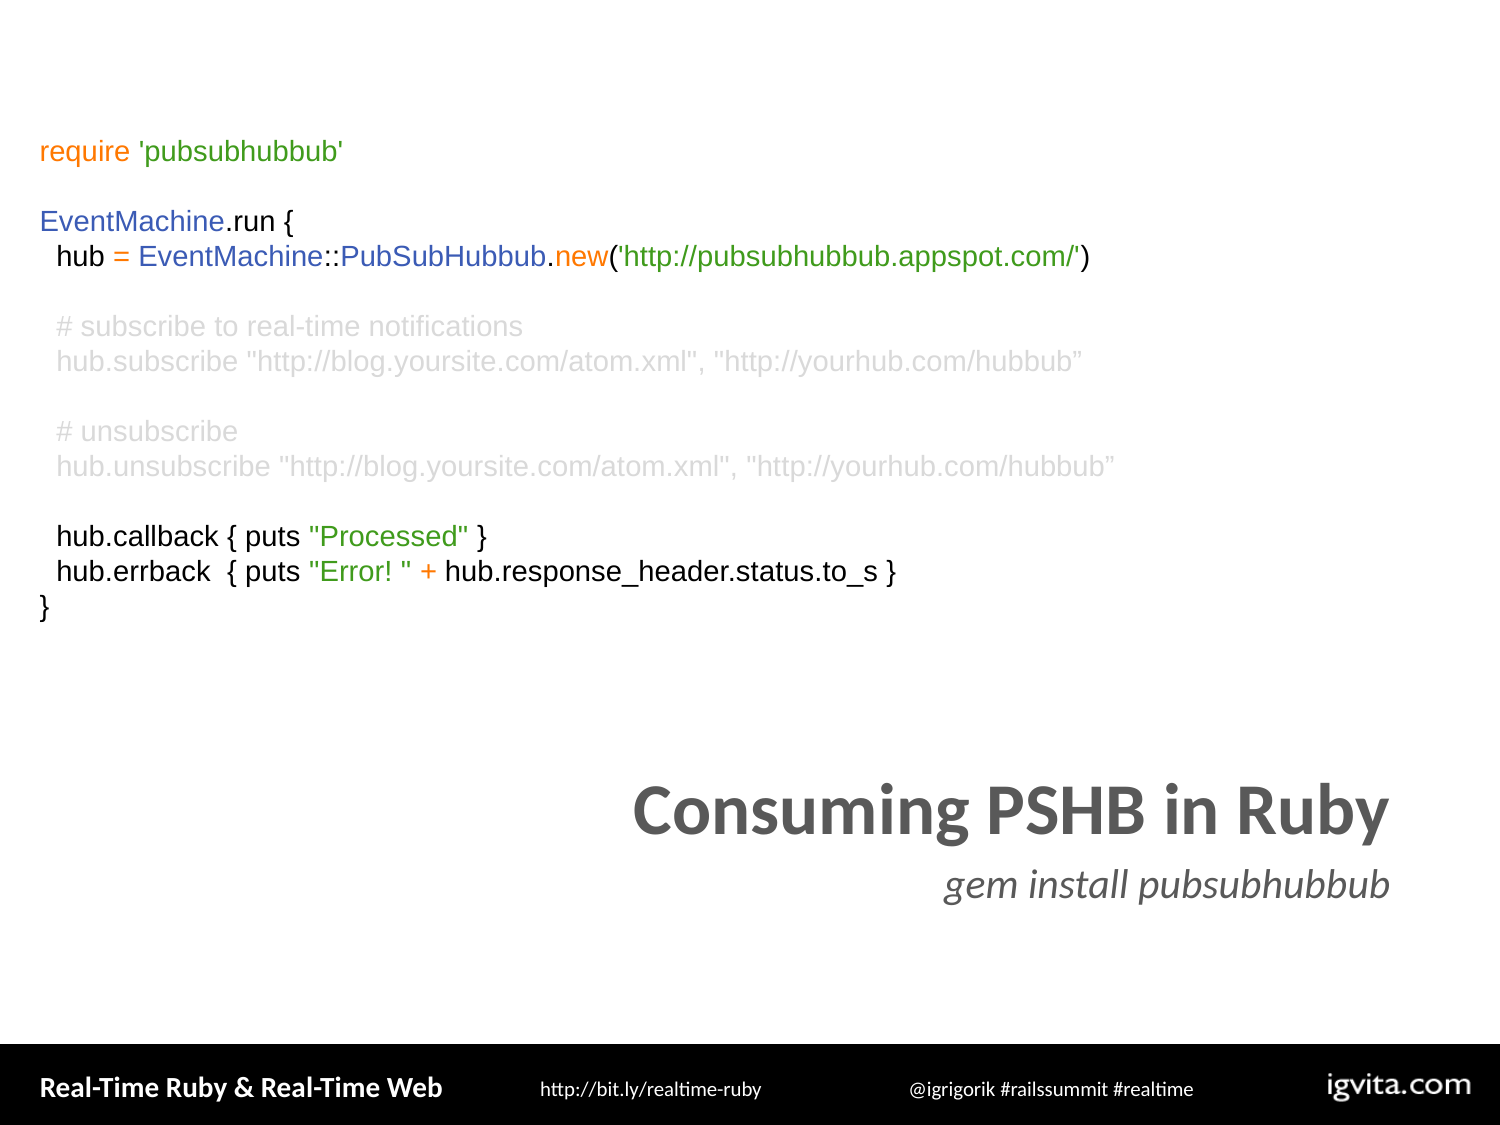

require 'pubsubhubbub'

EventMachine.run {
  hub = EventMachine::PubSubHubbub.new('http://pubsubhubbub.appspot.com/')

  # subscribe to real-time notifications
  hub.subscribe "http://blog.yoursite.com/atom.xml", "http://yourhub.com/hubbub”

  # unsubscribe
  hub.unsubscribe "http://blog.yoursite.com/atom.xml", "http://yourhub.com/hubbub”

  hub.callback { puts "Processed" }
  hub.errback  { puts "Error! " + hub.response_header.status.to_s }
}

Consuming PSHB in Ruby
gem install pubsubhubbub